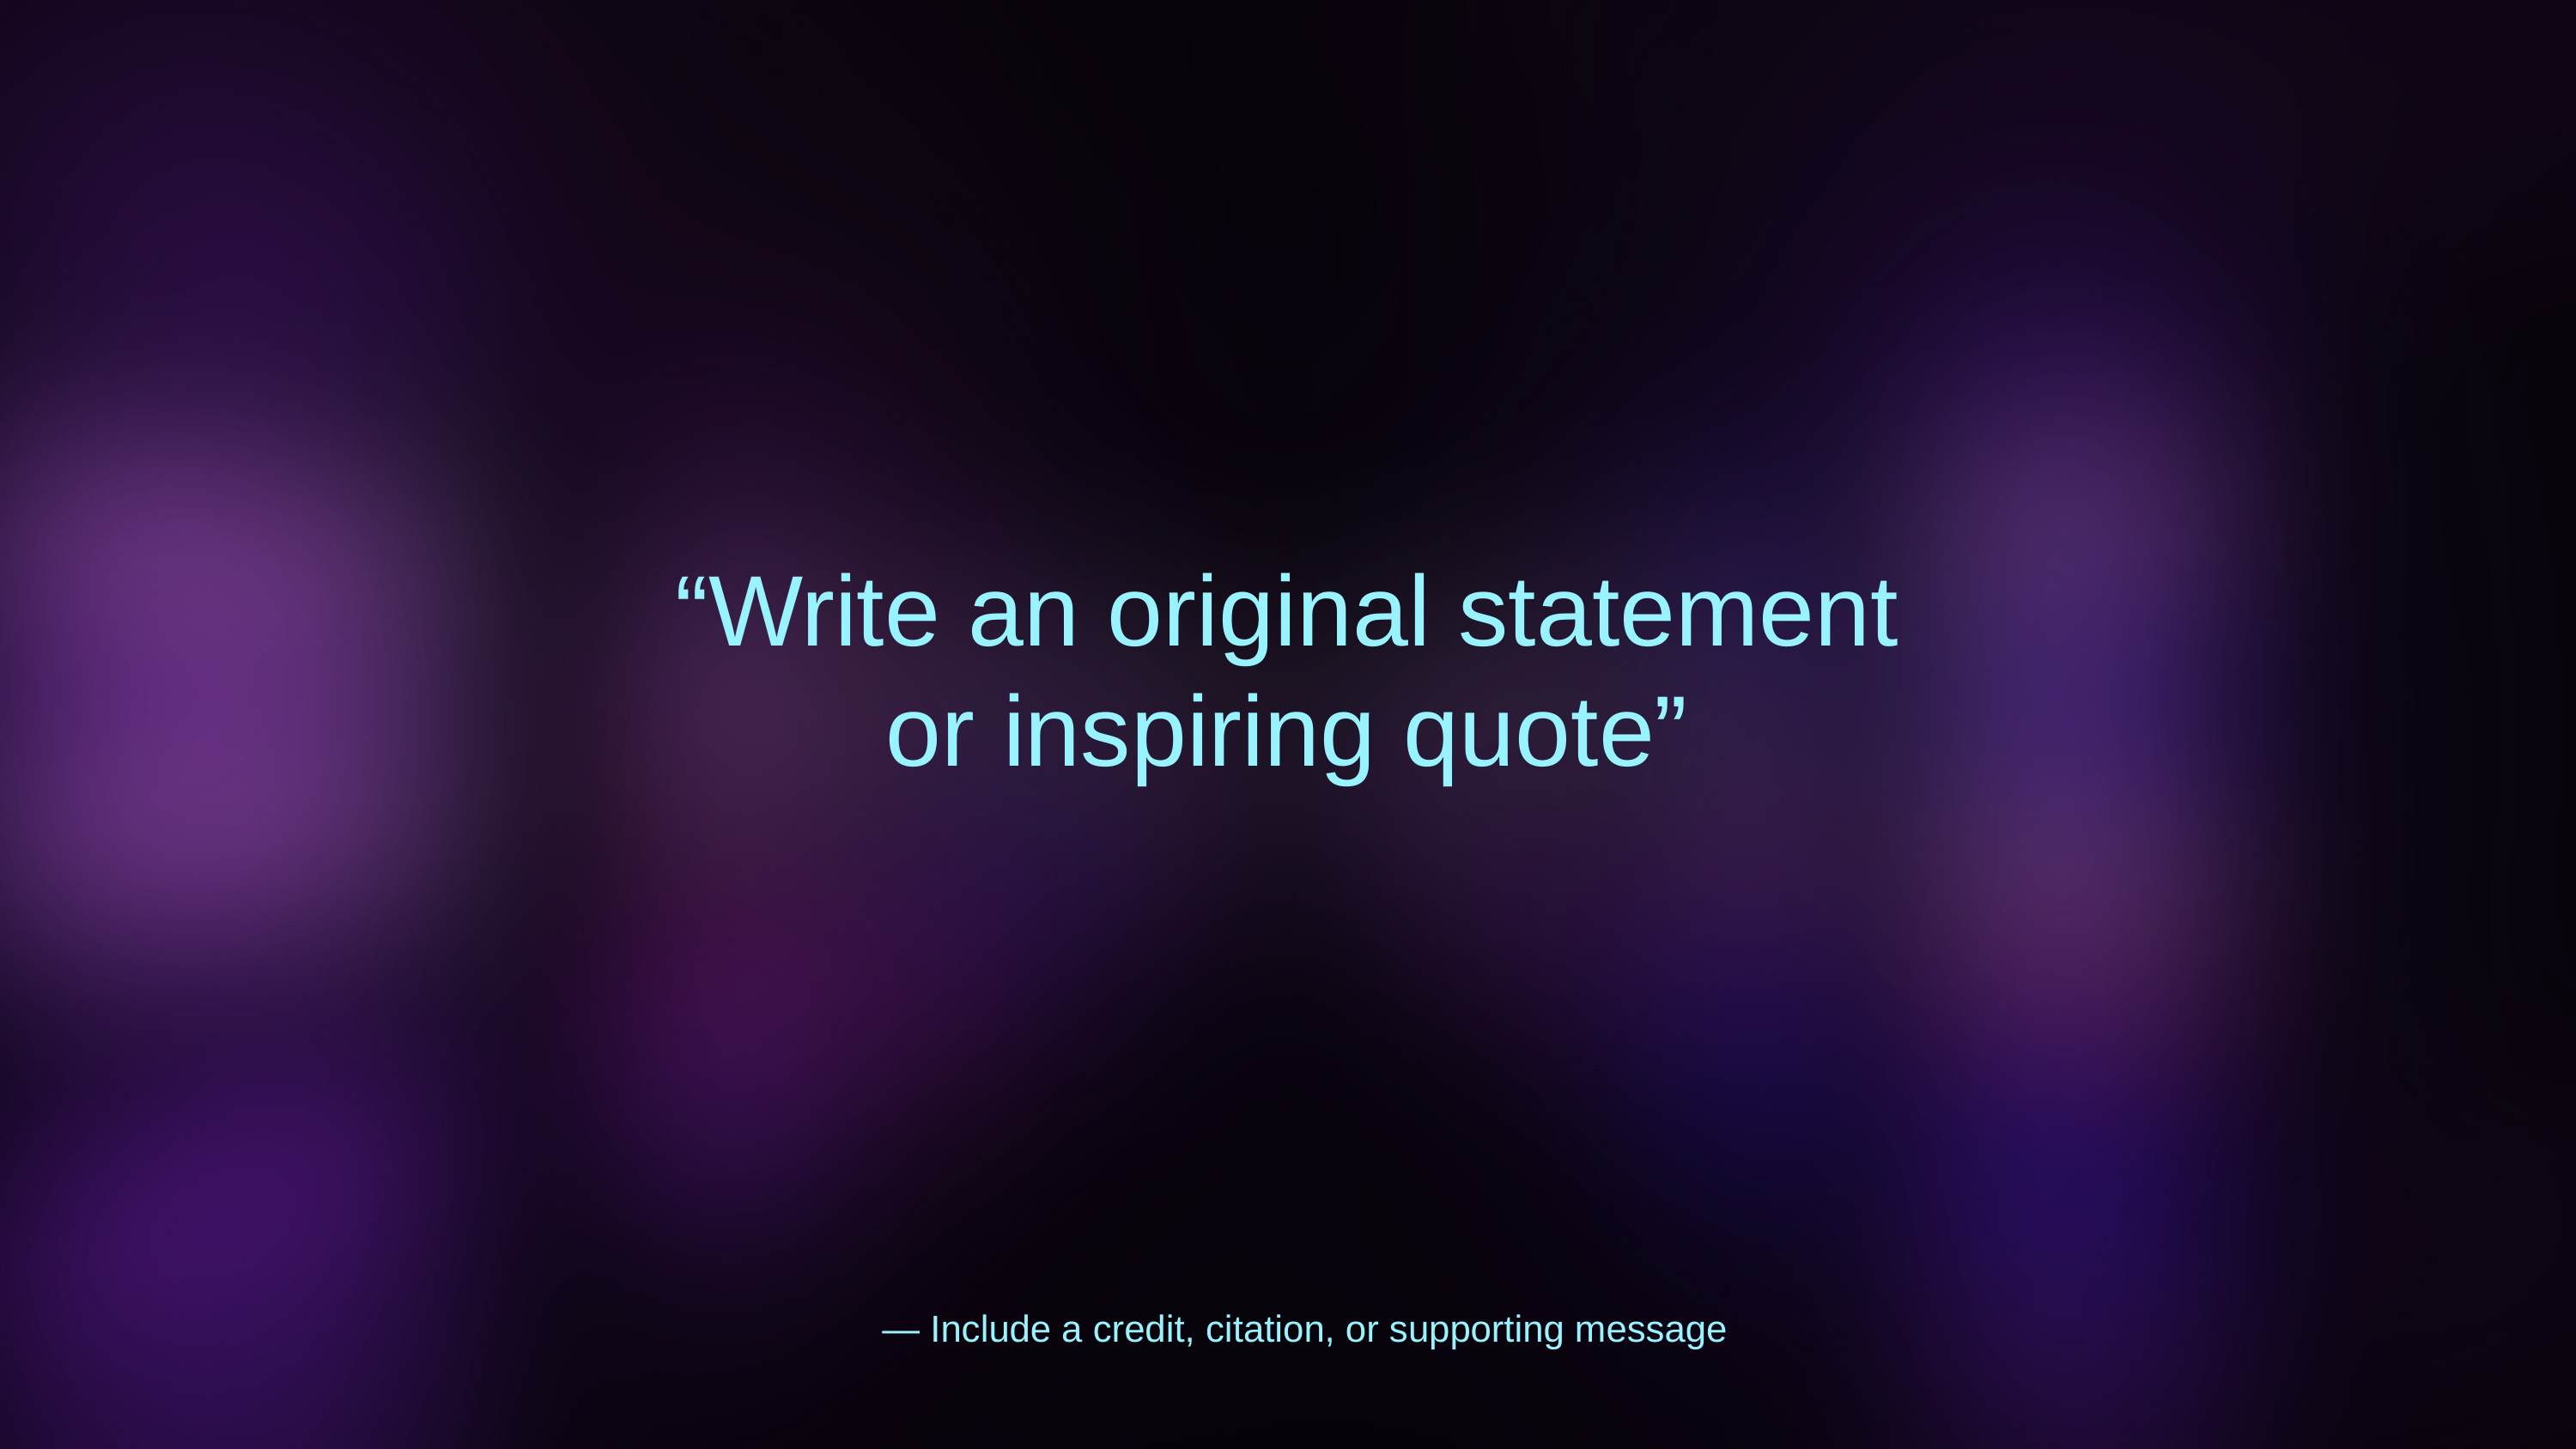

“Write an original statement or inspiring quote”
— Include a credit, citation, or supporting message